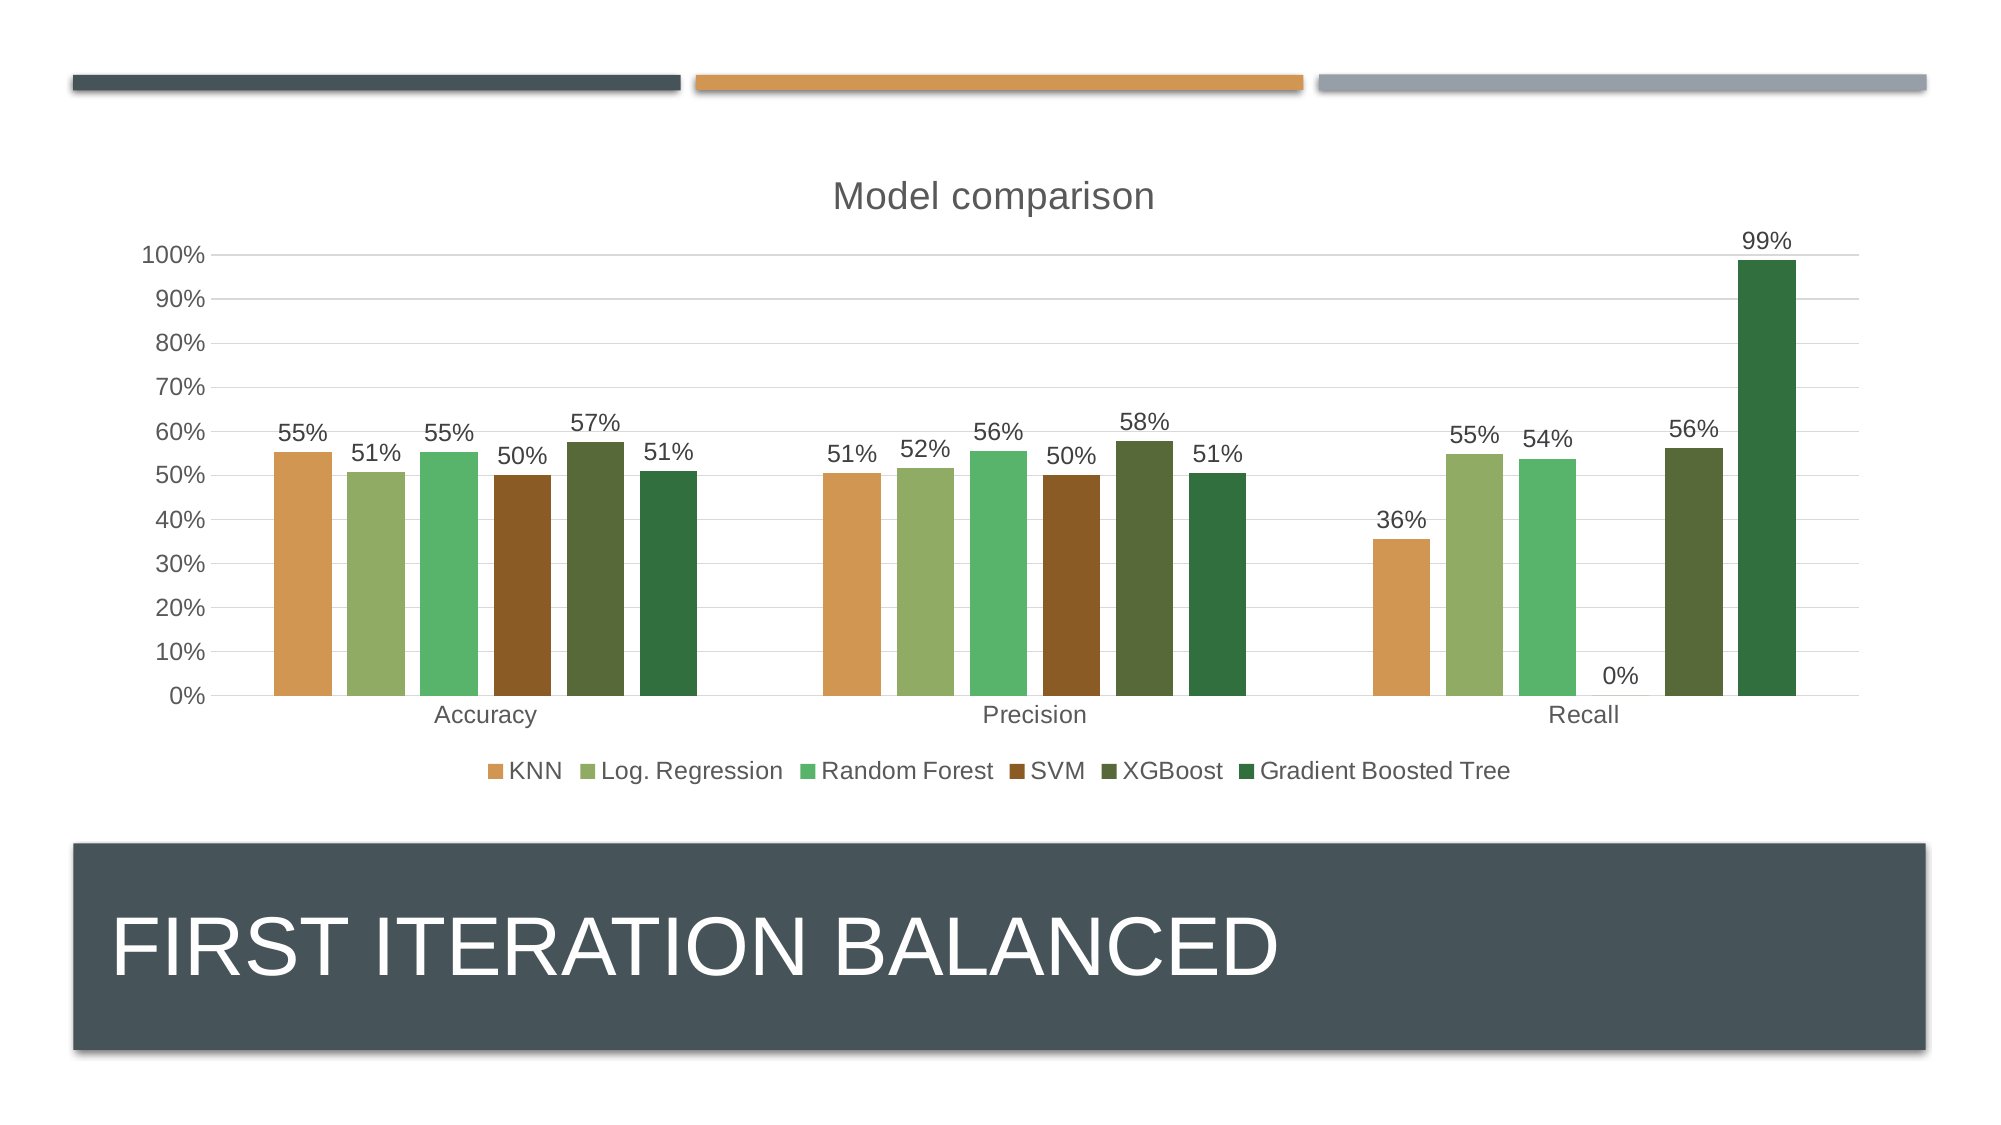

### Chart: Model comparison

| Category | KNN | Log. Regression | Random Forest | SVM | XGBoost | Gradient Boosted Tree |
|---|---|---|---|---|---|---|
| Accuracy | 0.5521 | 0.5079 | 0.5531 | 0.5 | 0.575 | 0.5096 |
| Precision | 0.5057 | 0.5169 | 0.555 | 0.5 | 0.5771 | 0.505 |
| Recall | 0.3558 | 0.5483 | 0.5383 | 0.0 | 0.5617 | 0.9883 |
# First Iteration Balanced